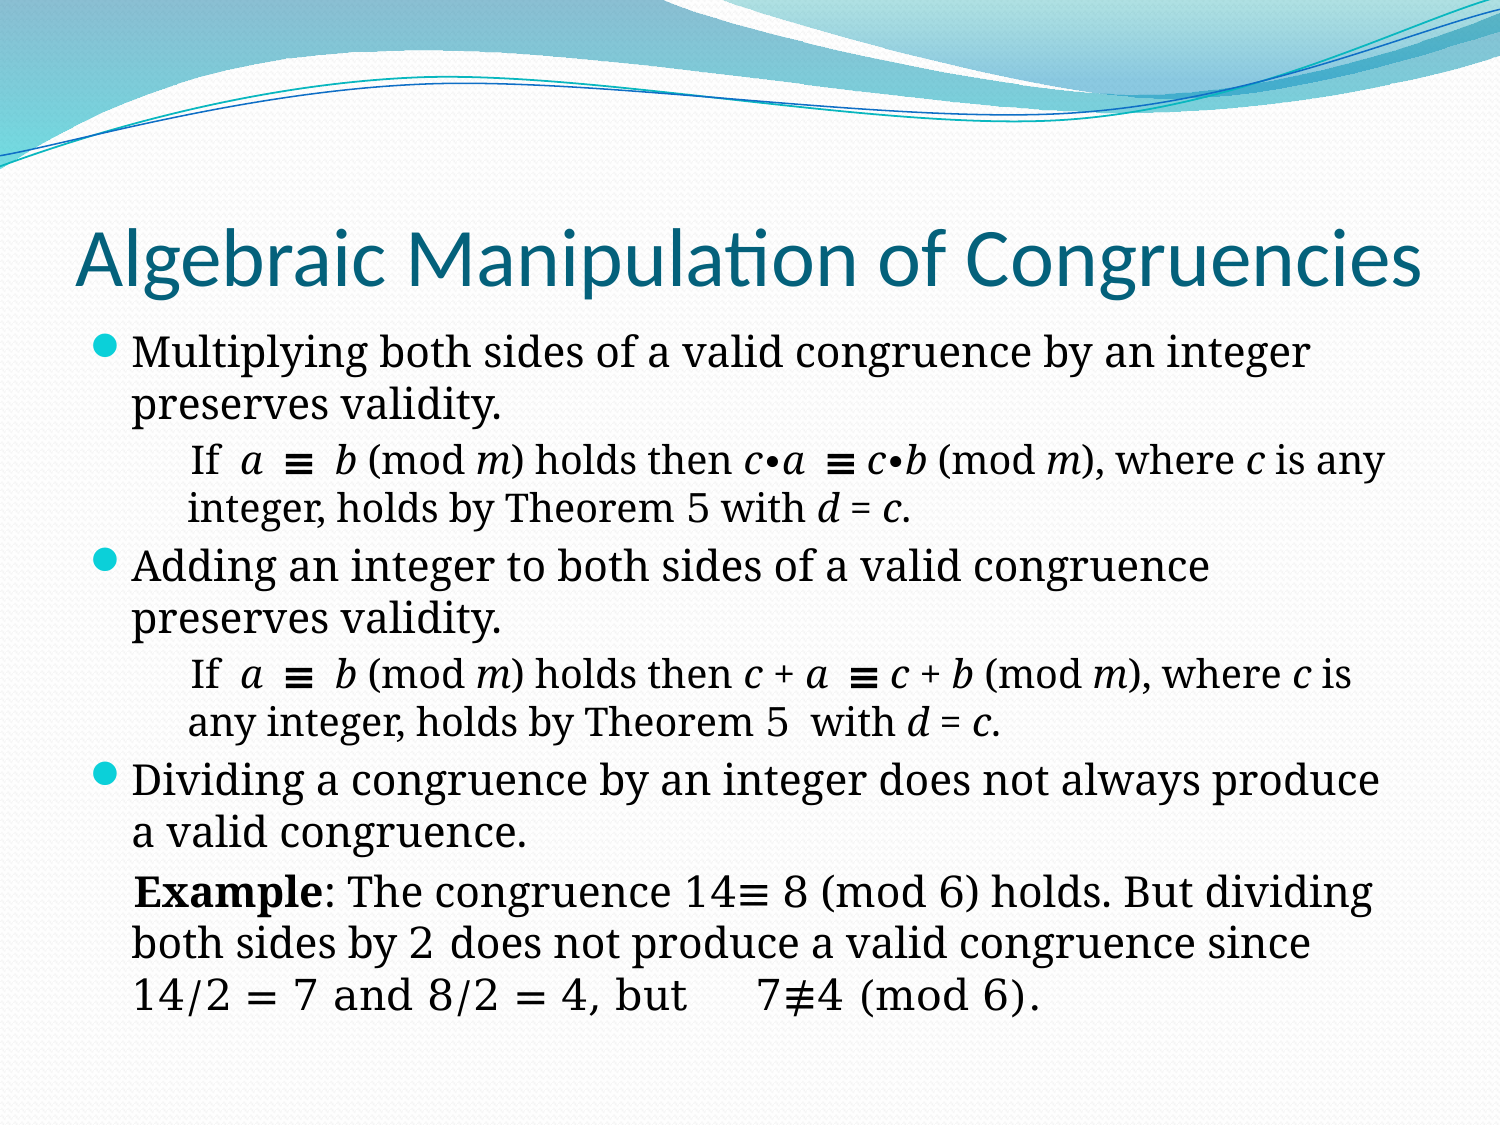

# Algebraic Manipulation of Congruencies
Multiplying both sides of a valid congruence by an integer preserves validity.
    If  a  ≡  b (mod m) holds then c∙a  ≡ c∙b (mod m), where c is any integer, holds by Theorem 5 with d = c.
Adding an integer to both sides of a valid congruence preserves validity.
    If  a  ≡  b (mod m) holds then c + a  ≡ c + b (mod m), where c is any integer, holds by Theorem 5  with d = c.
Dividing a congruence by an integer does not always produce a valid congruence.
    Example: The congruence 14≡ 8 (mod 6) holds. But dividing both sides by 2 does not produce a valid congruence since       14/2 = 7 and 8/2 = 4, but     7≢4 (mod 6).